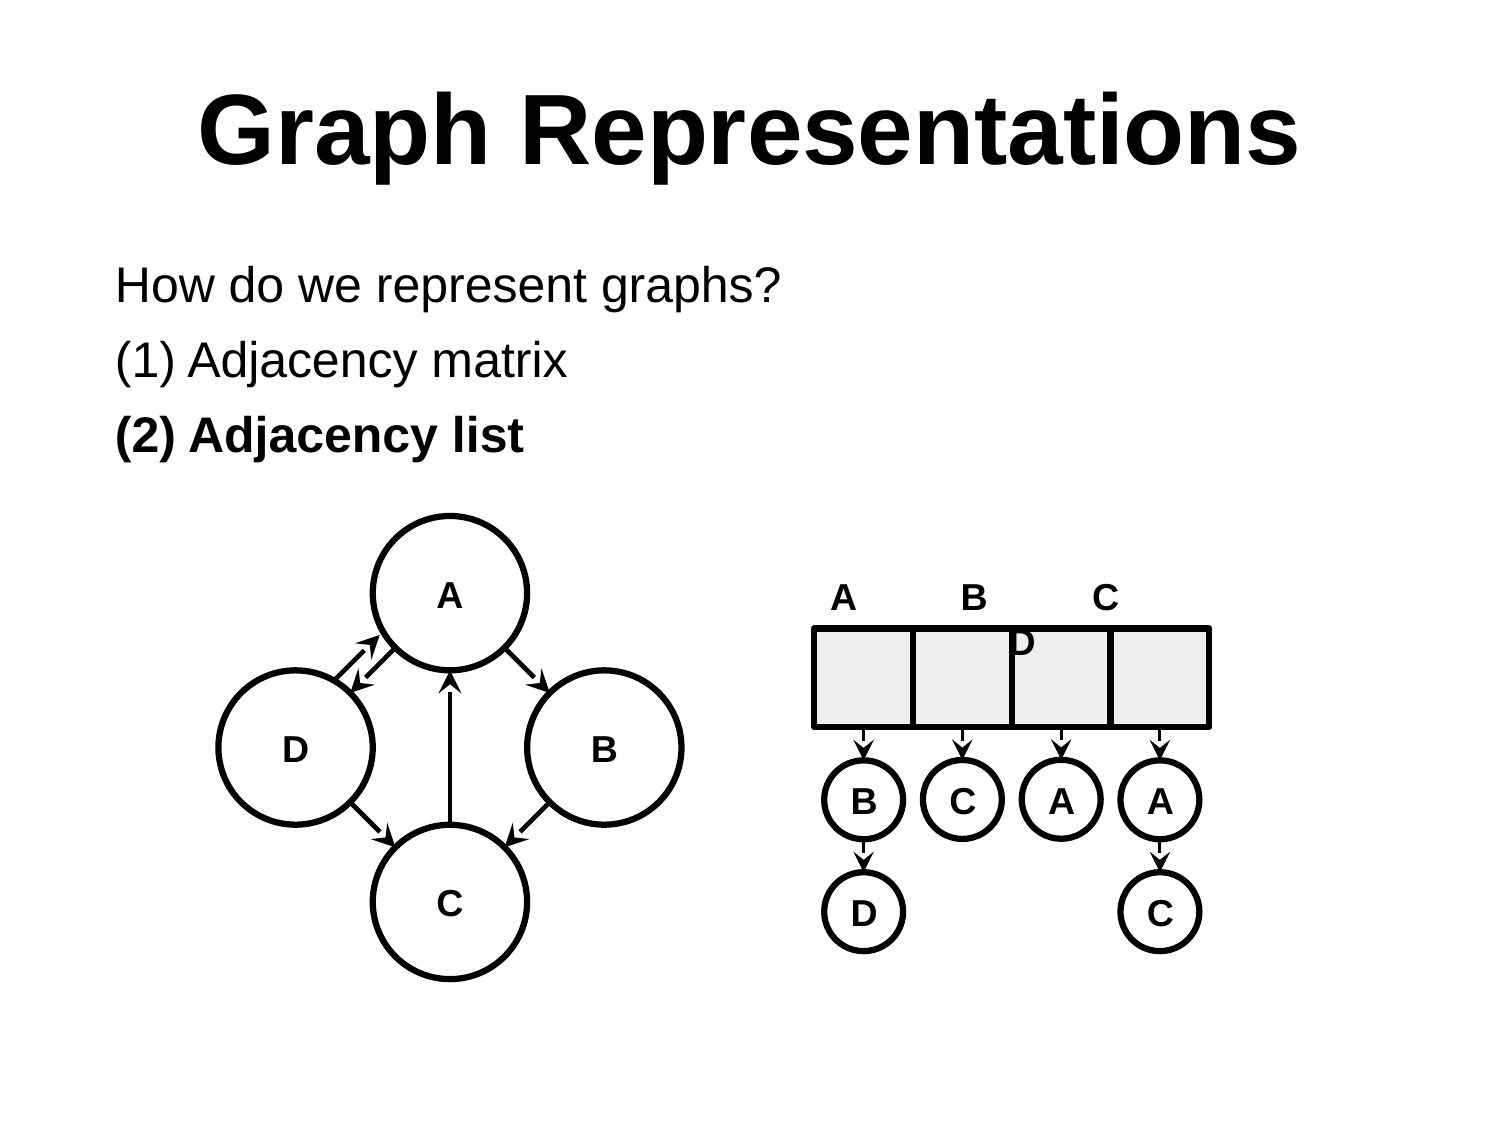

Graph Representations
How do we represent graphs?

(1) Adjacency matrix

(2) Adjacency list
A
A          B          C          D

D
B
A
C
B
A
C
D
C